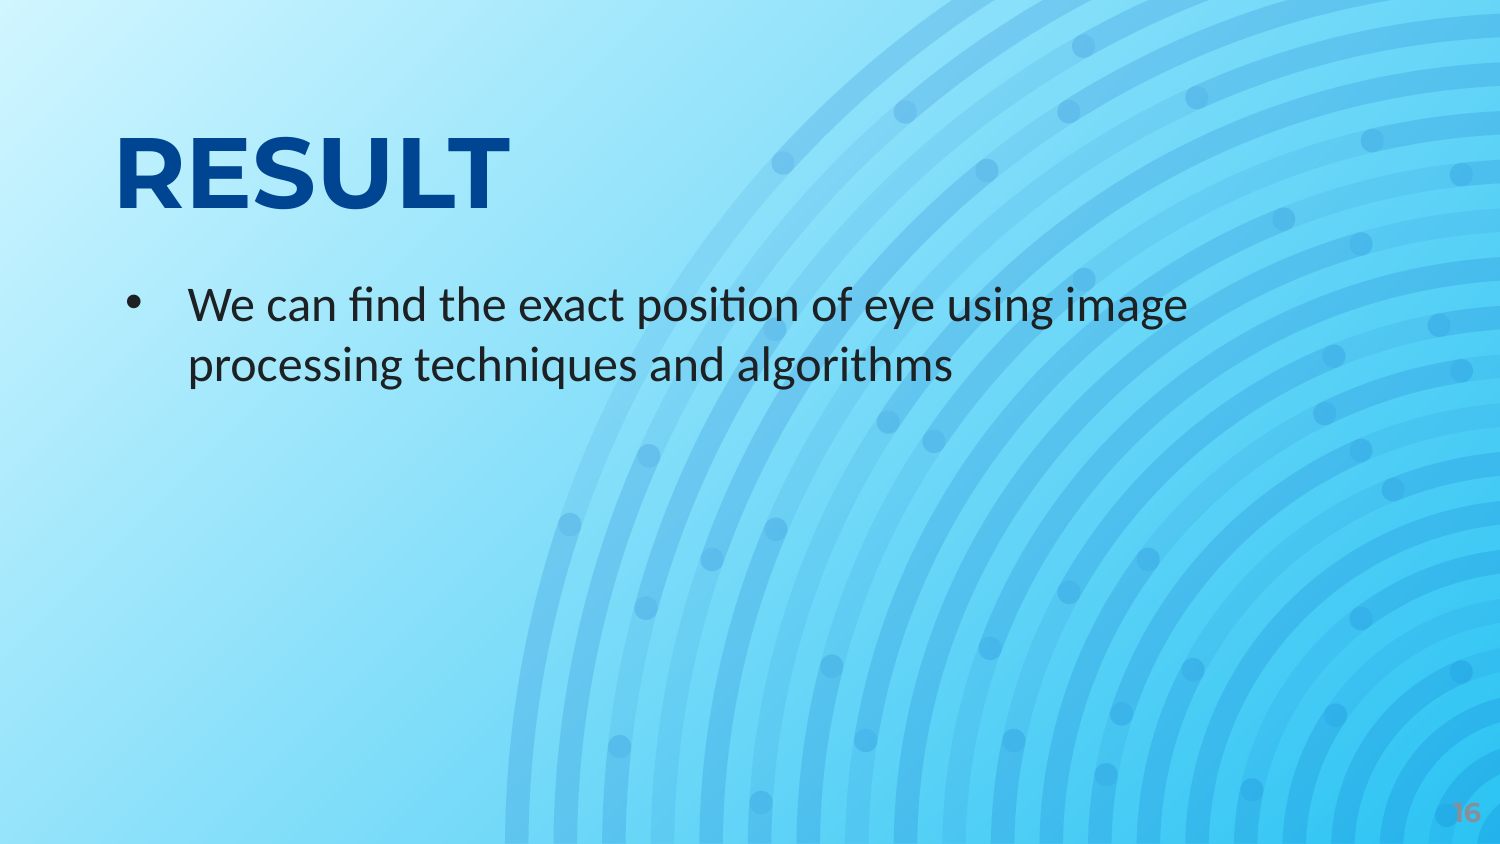

# RESULT
We can find the exact position of eye using image processing techniques and algorithms

16